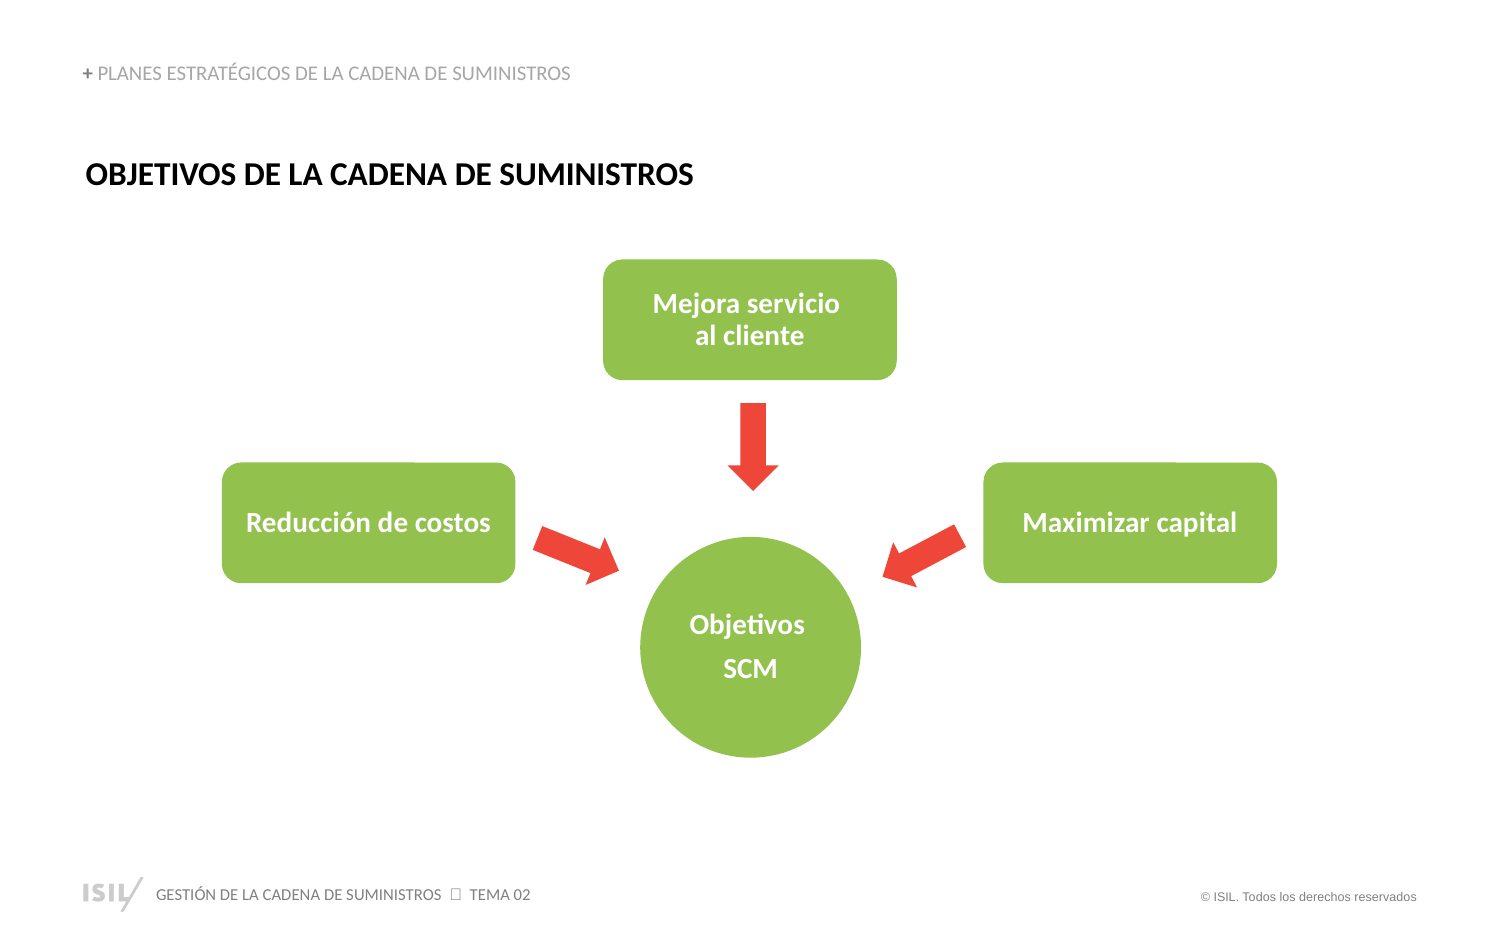

+ PLANES ESTRATÉGICOS DE LA CADENA DE SUMINISTROS
OBJETIVOS DE LA CADENA DE SUMINISTROS
Mejora servicio
al cliente

Reducción de costos
Maximizar capital

Objetivos
SCM